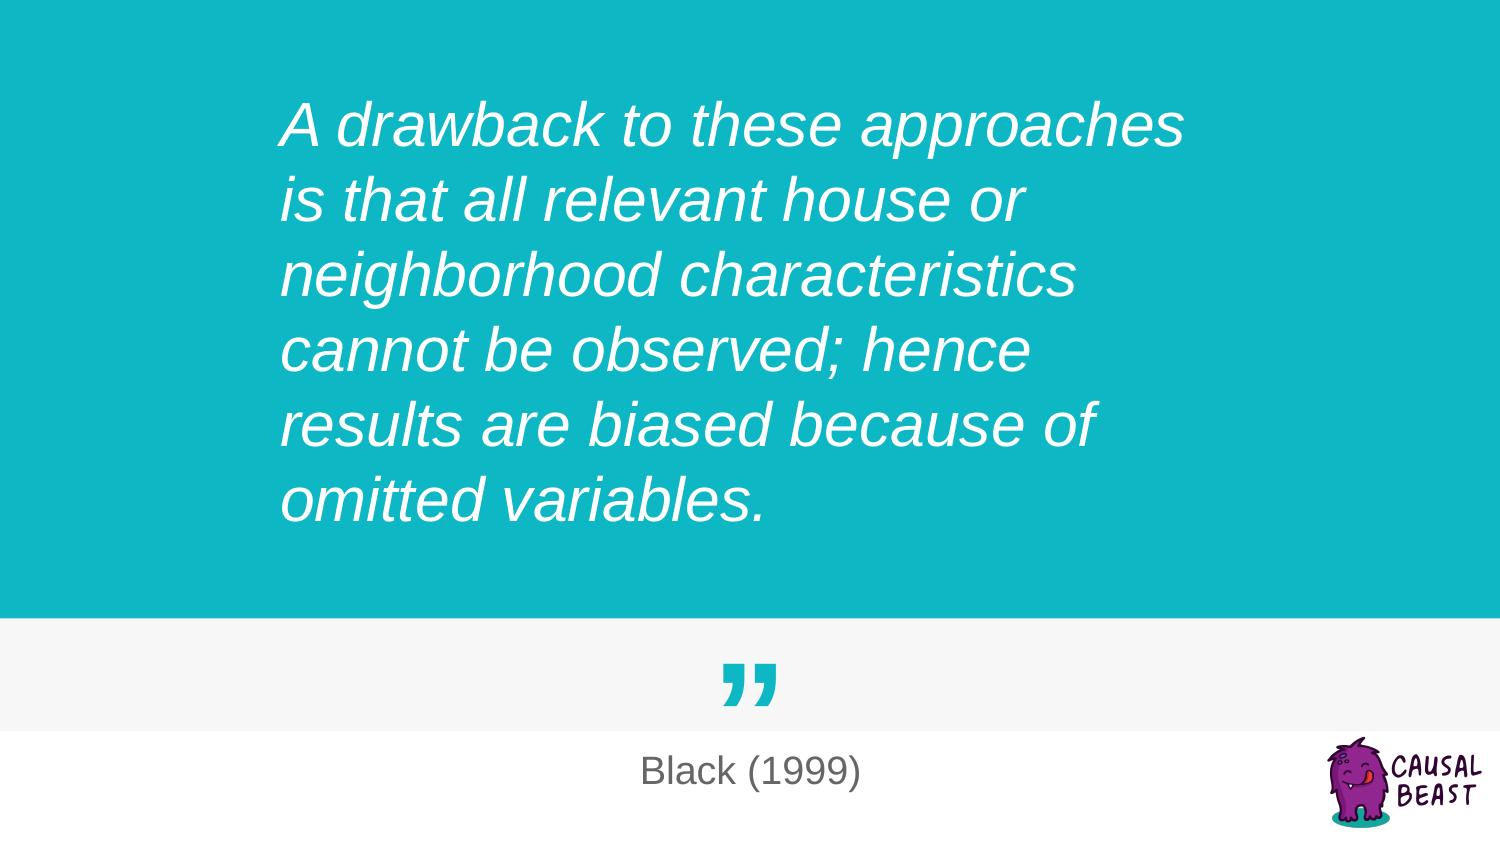

A drawback to these approaches is that all relevant house or neighborhood characteristics cannot be observed; hence results are biased because of omitted variables.
82
Black (1999)